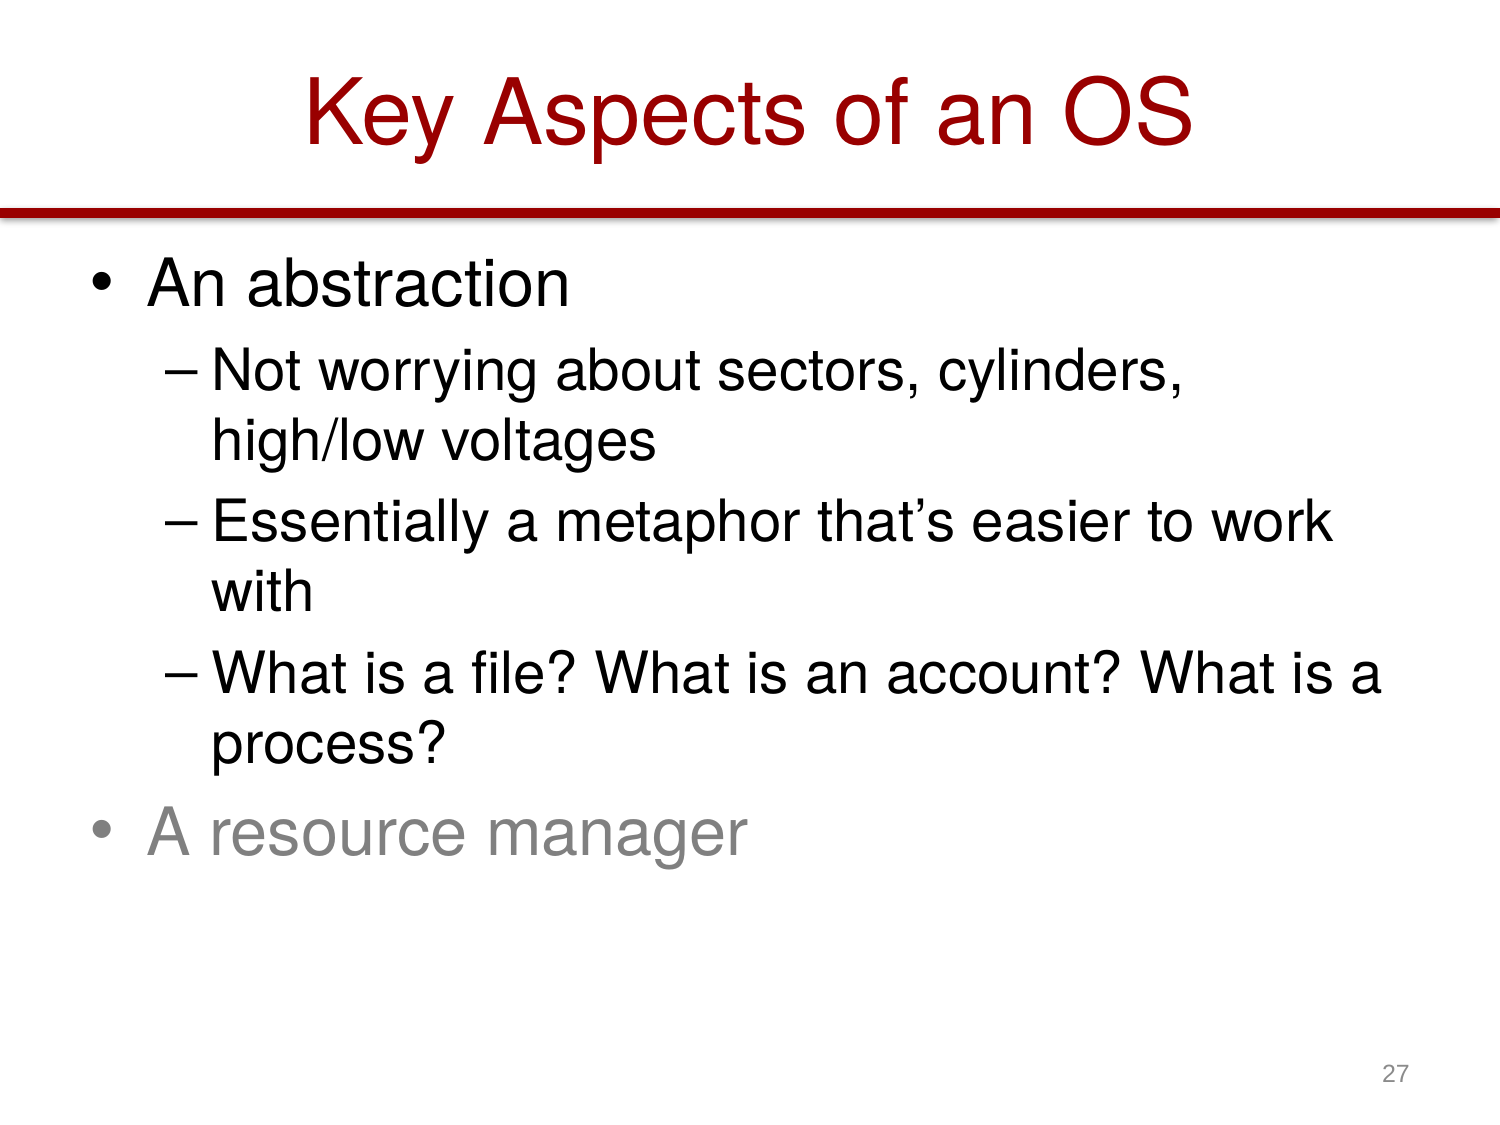

# Key Aspects of an OS
An abstraction
Not worrying about sectors, cylinders, high/low voltages
Essentially a metaphor that’s easier to work with
What is a file? What is an account? What is a process?
A resource manager

27